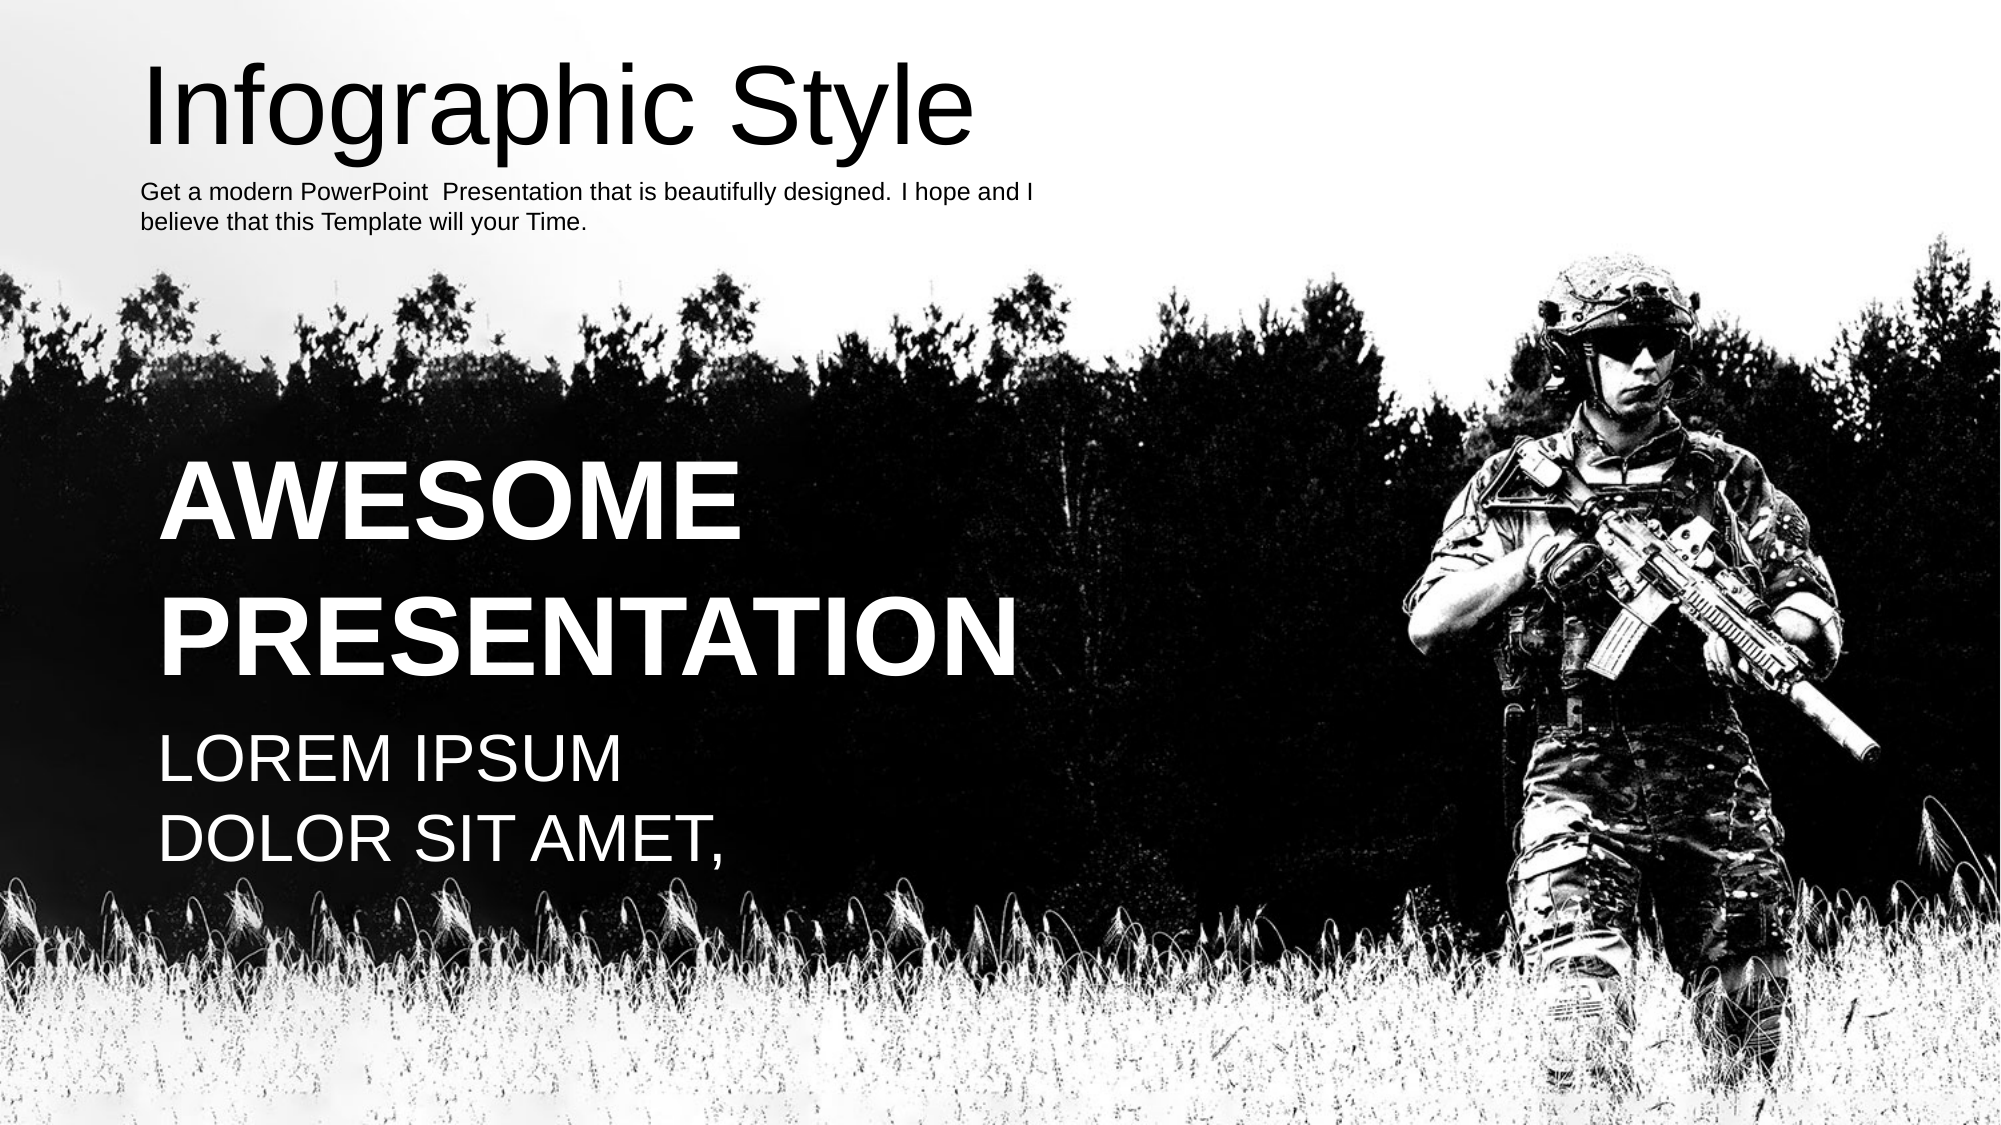

Infographic Style
Get a modern PowerPoint  Presentation that is beautifully designed. I hope and I believe that this Template will your Time.
AWESOME
PRESENTATION
LOREM IPSUM
DOLOR SIT AMET,